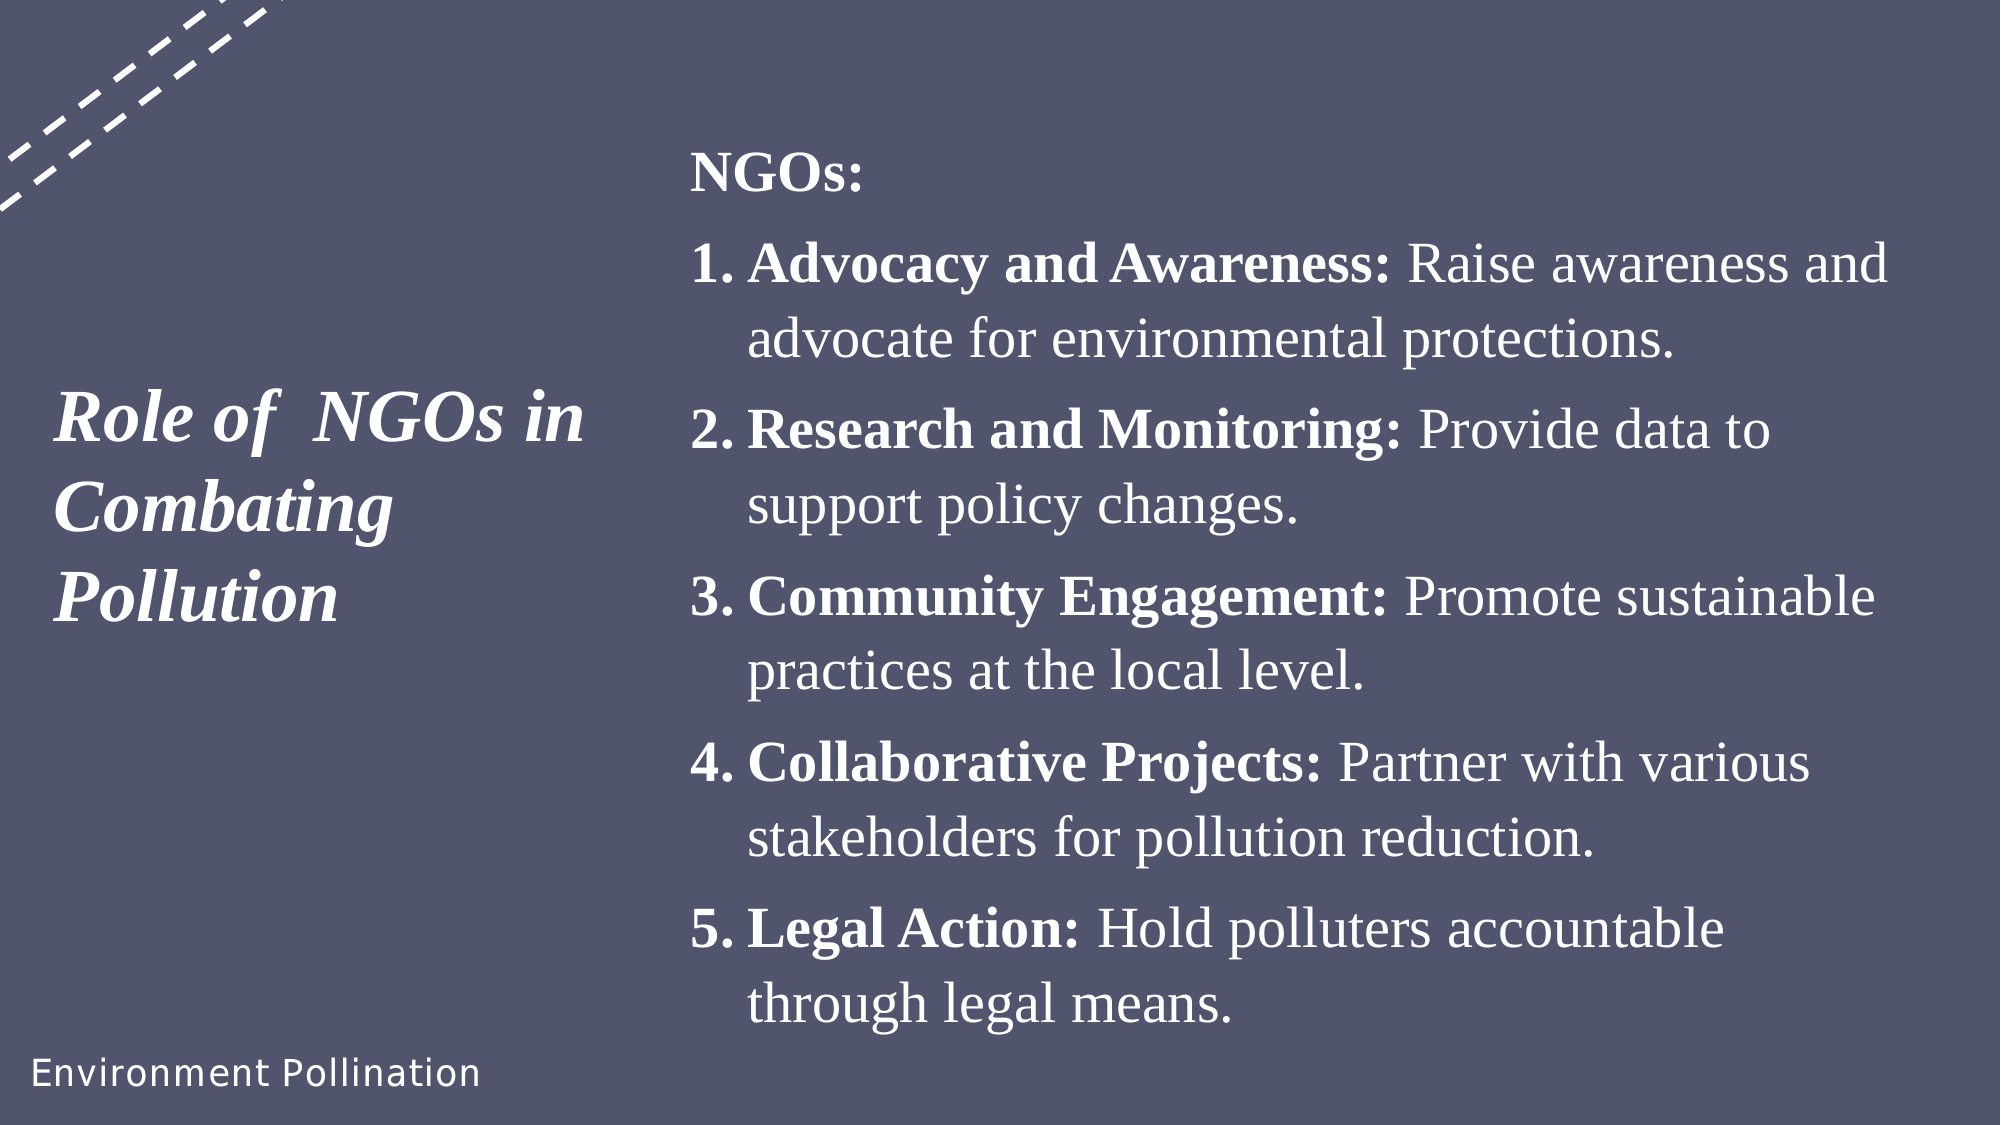

NGOs:
Advocacy and Awareness: Raise awareness and advocate for environmental protections.
Research and Monitoring: Provide data to support policy changes.
Community Engagement: Promote sustainable practices at the local level.
Collaborative Projects: Partner with various stakeholders for pollution reduction.
Legal Action: Hold polluters accountable through legal means.
Role of  NGOs in Combating Pollution